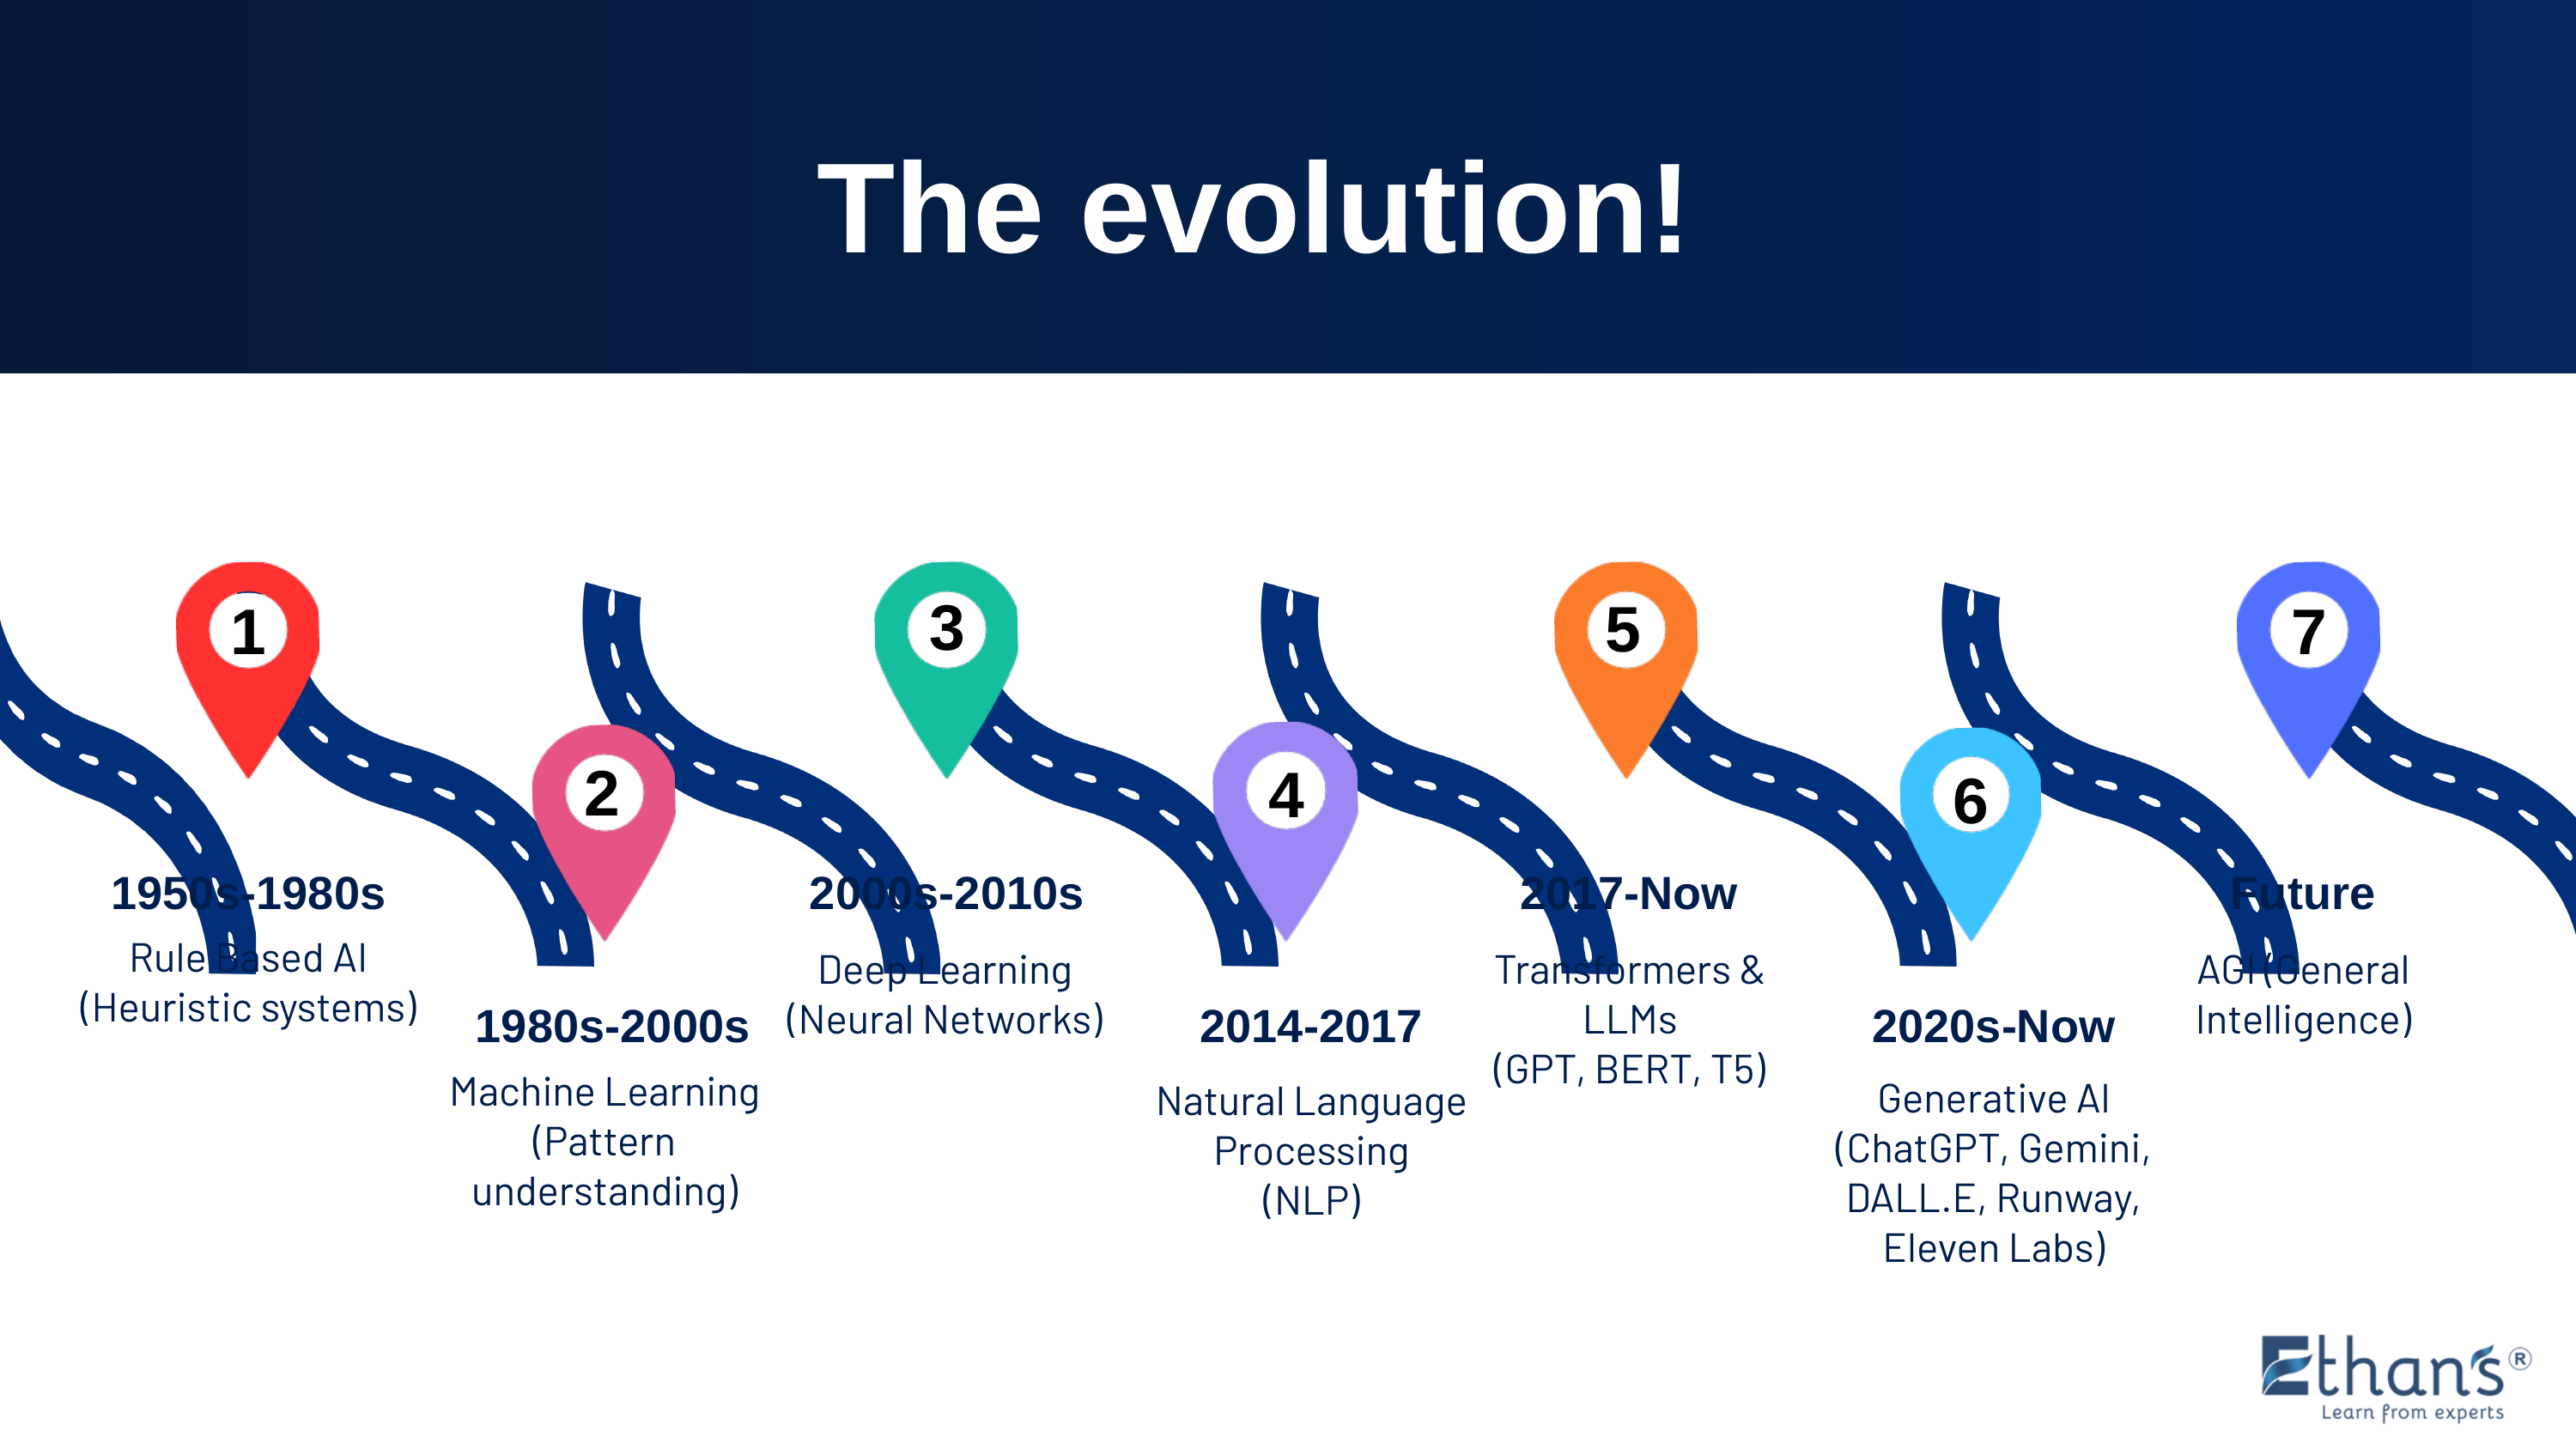

The evolution!

3
5

1
7

2

4
6
1950s-1980s
Rule Based AI
(Heuristic systems)
2000s-2010s
Deep Learning
(Neural Networks)
2017-Now
Transformers & LLMs
(GPT, BERT, T5)
Future
AGI (General Intelligence)
1980s-2000s
Machine Learning
(Pattern understanding)
2014-2017
Natural Language Processing
(NLP)
2020s-Now
Generative Al
(ChatGPT, Gemini, DALL.E, Runway, Eleven Labs)